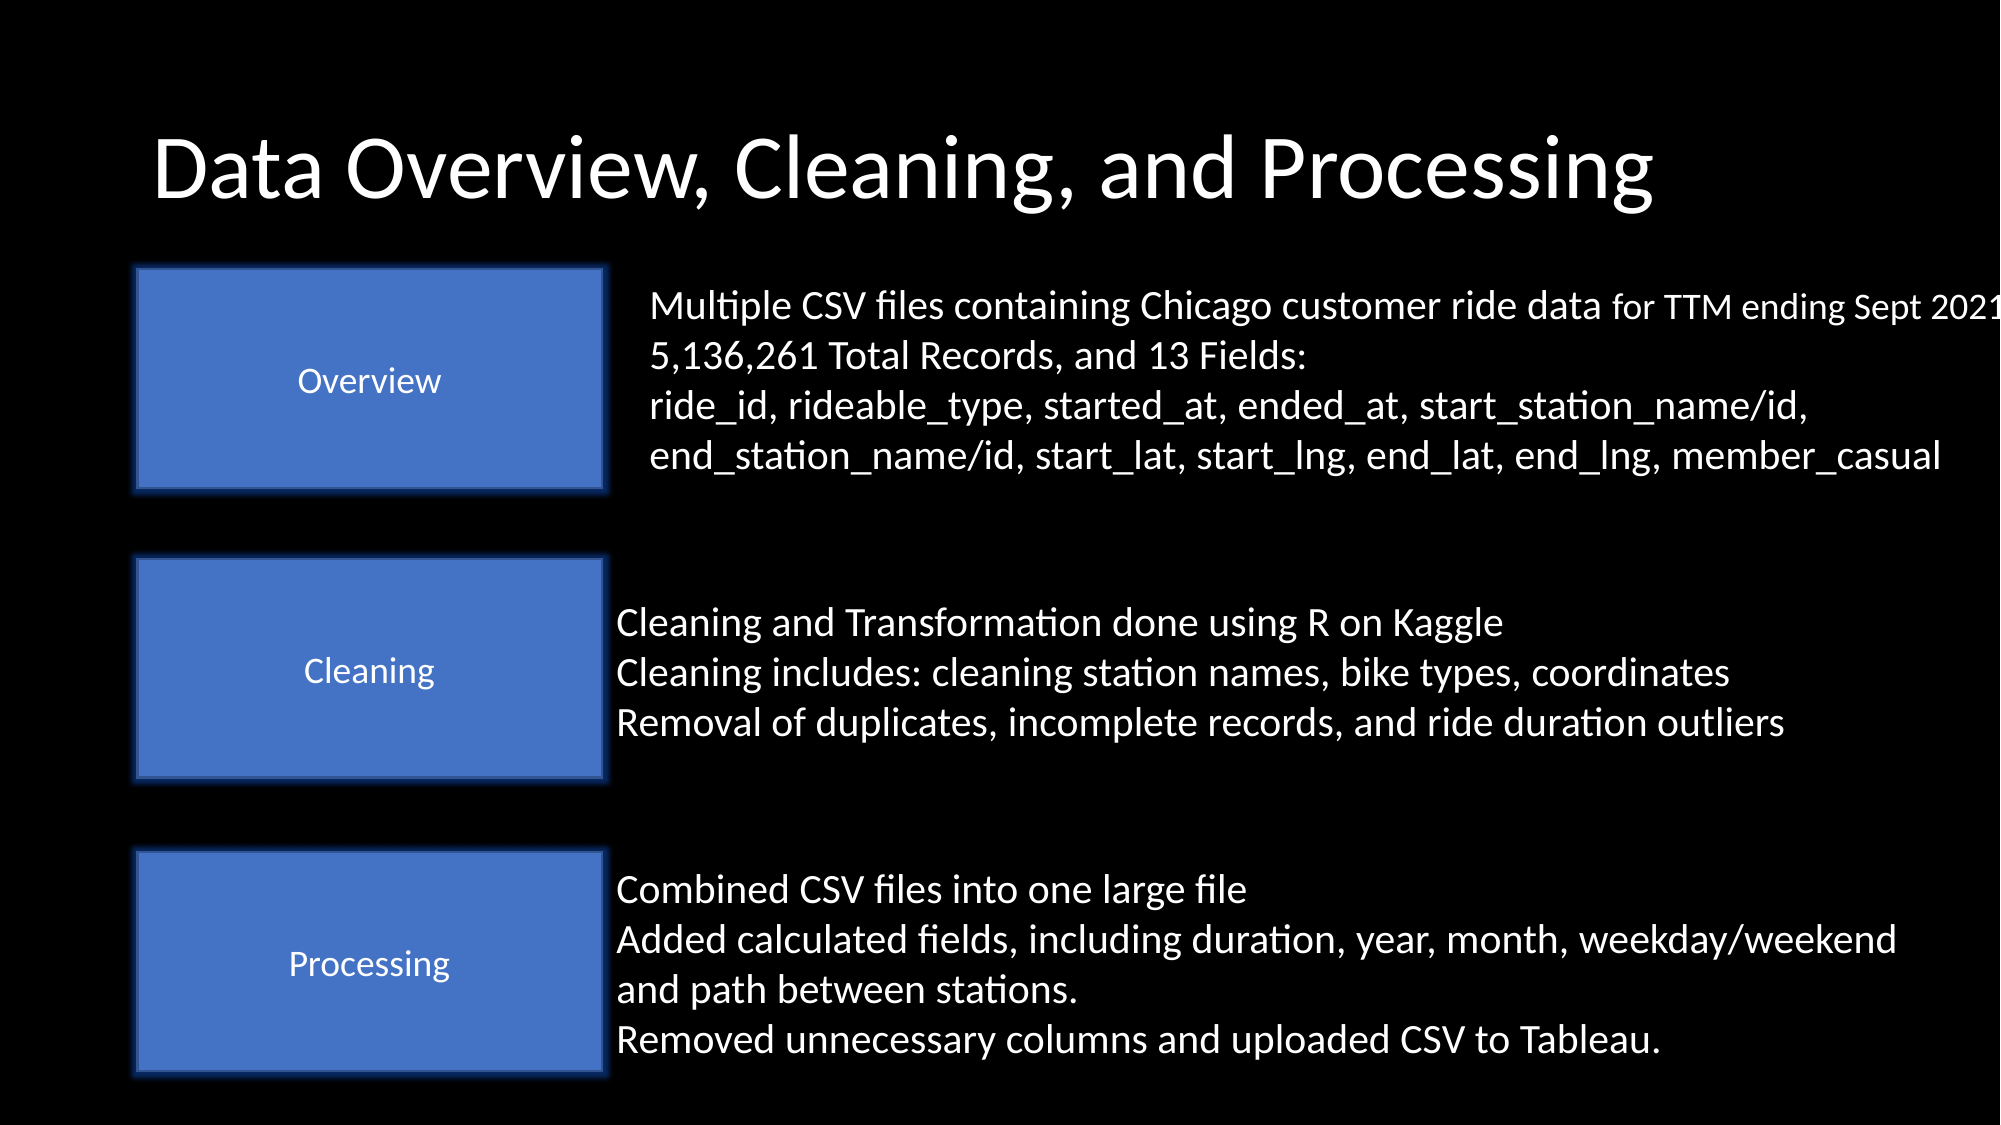

# Data Overview, Cleaning, and Processing
Overview
Multiple CSV files containing Chicago customer ride data for TTM ending Sept 2021
5,136,261 Total Records, and 13 Fields:
ride_id, rideable_type, started_at, ended_at, start_station_name/id,
end_station_name/id, start_lat, start_lng, end_lat, end_lng, member_casual
Cleaning
Cleaning and Transformation done using R on Kaggle
Cleaning includes: cleaning station names, bike types, coordinates
Removal of duplicates, incomplete records, and ride duration outliers
Processing
Combined CSV files into one large file
Added calculated fields, including duration, year, month, weekday/weekend and path between stations.
Removed unnecessary columns and uploaded CSV to Tableau.